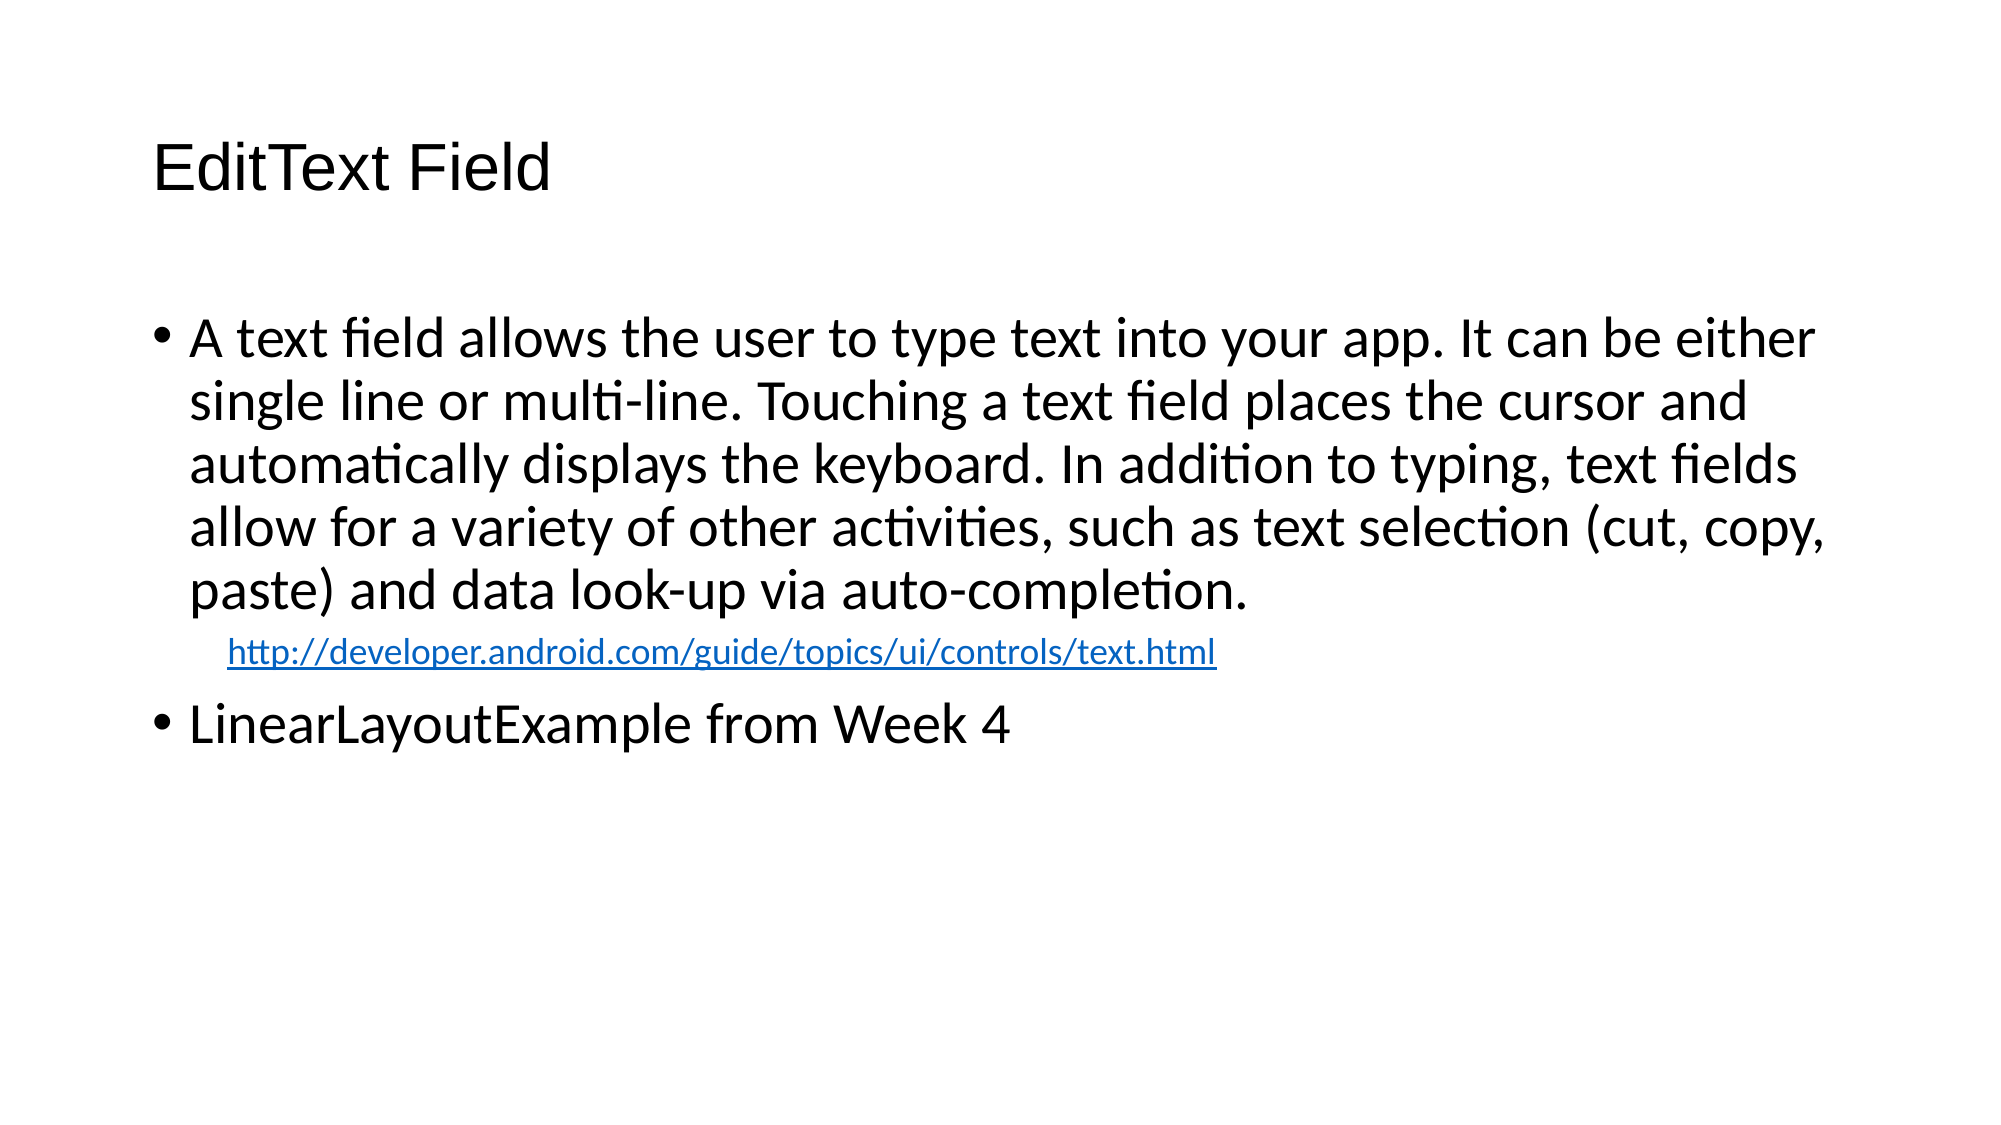

# EditText Field
A text field allows the user to type text into your app. It can be either single line or multi-line. Touching a text field places the cursor and automatically displays the keyboard. In addition to typing, text fields allow for a variety of other activities, such as text selection (cut, copy, paste) and data look-up via auto-completion.
http://developer.android.com/guide/topics/ui/controls/text.html
LinearLayoutExample from Week 4